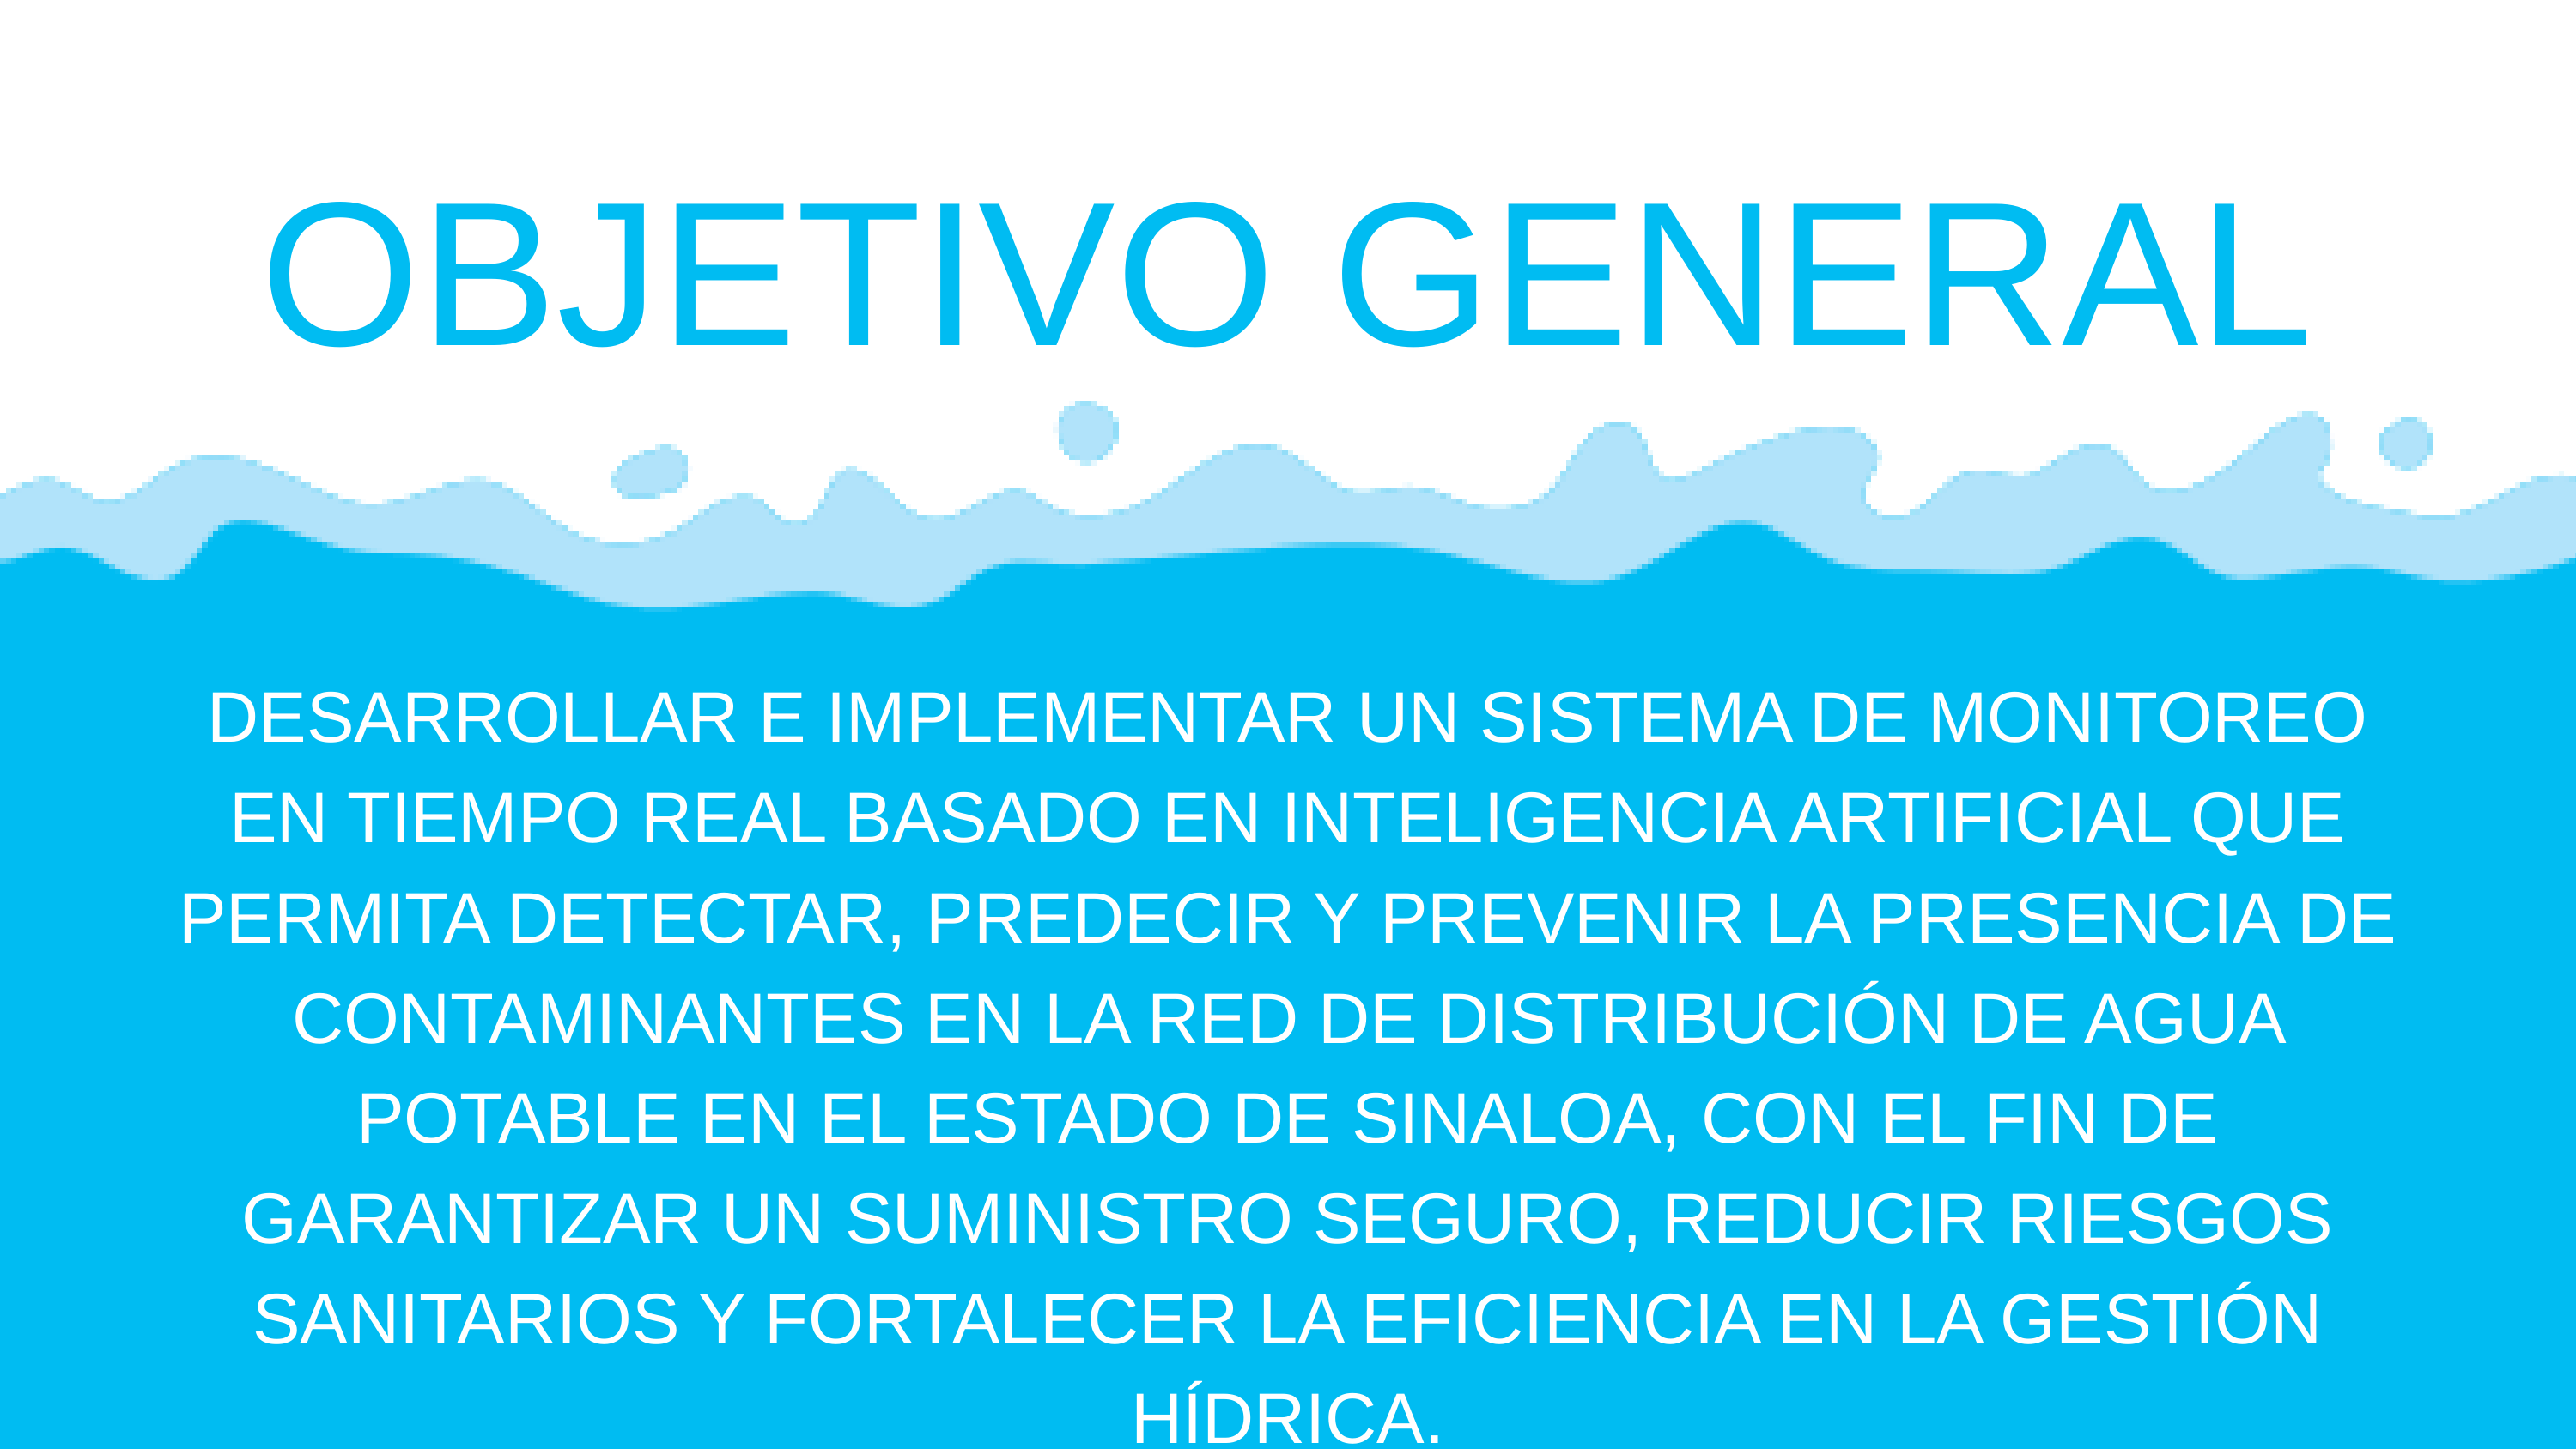

OBJETIVO GENERAL

DESARROLLAR E IMPLEMENTAR UN SISTEMA DE MONITOREO EN TIEMPO REAL BASADO EN INTELIGENCIA ARTIFICIAL QUE PERMITA DETECTAR, PREDECIR Y PREVENIR LA PRESENCIA DE CONTAMINANTES EN LA RED DE DISTRIBUCIÓN DE AGUA POTABLE EN EL ESTADO DE SINALOA, CON EL FIN DE GARANTIZAR UN SUMINISTRO SEGURO, REDUCIR RIESGOS SANITARIOS Y FORTALECER LA EFICIENCIA EN LA GESTIÓN HÍDRICA.